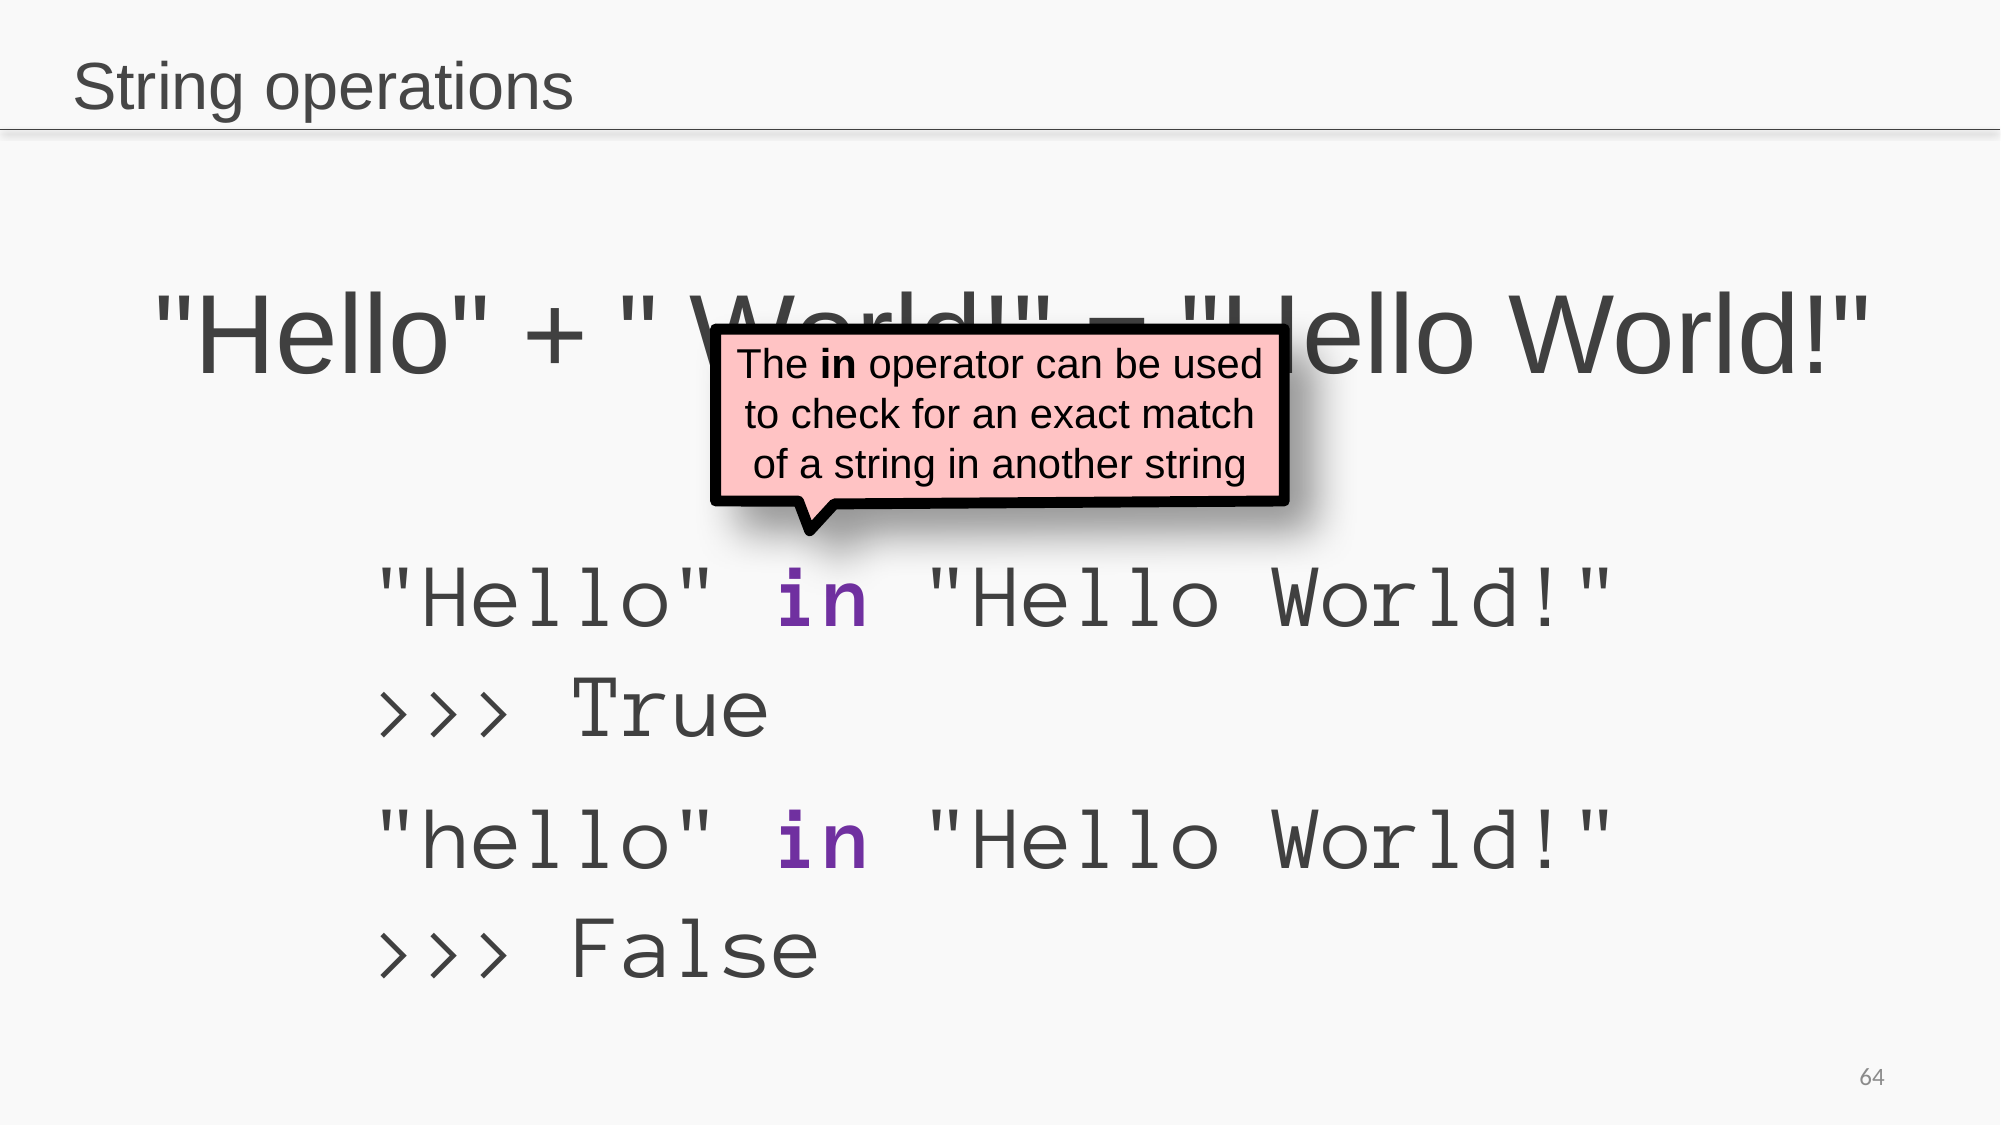

# String operations
"Hello" + " World!" = "Hello World!"
The in operator can be used to check for an exact match of a string in another string
"Hello" in "Hello World!"
>>> True
"hello" in "Hello World!"
>>> False